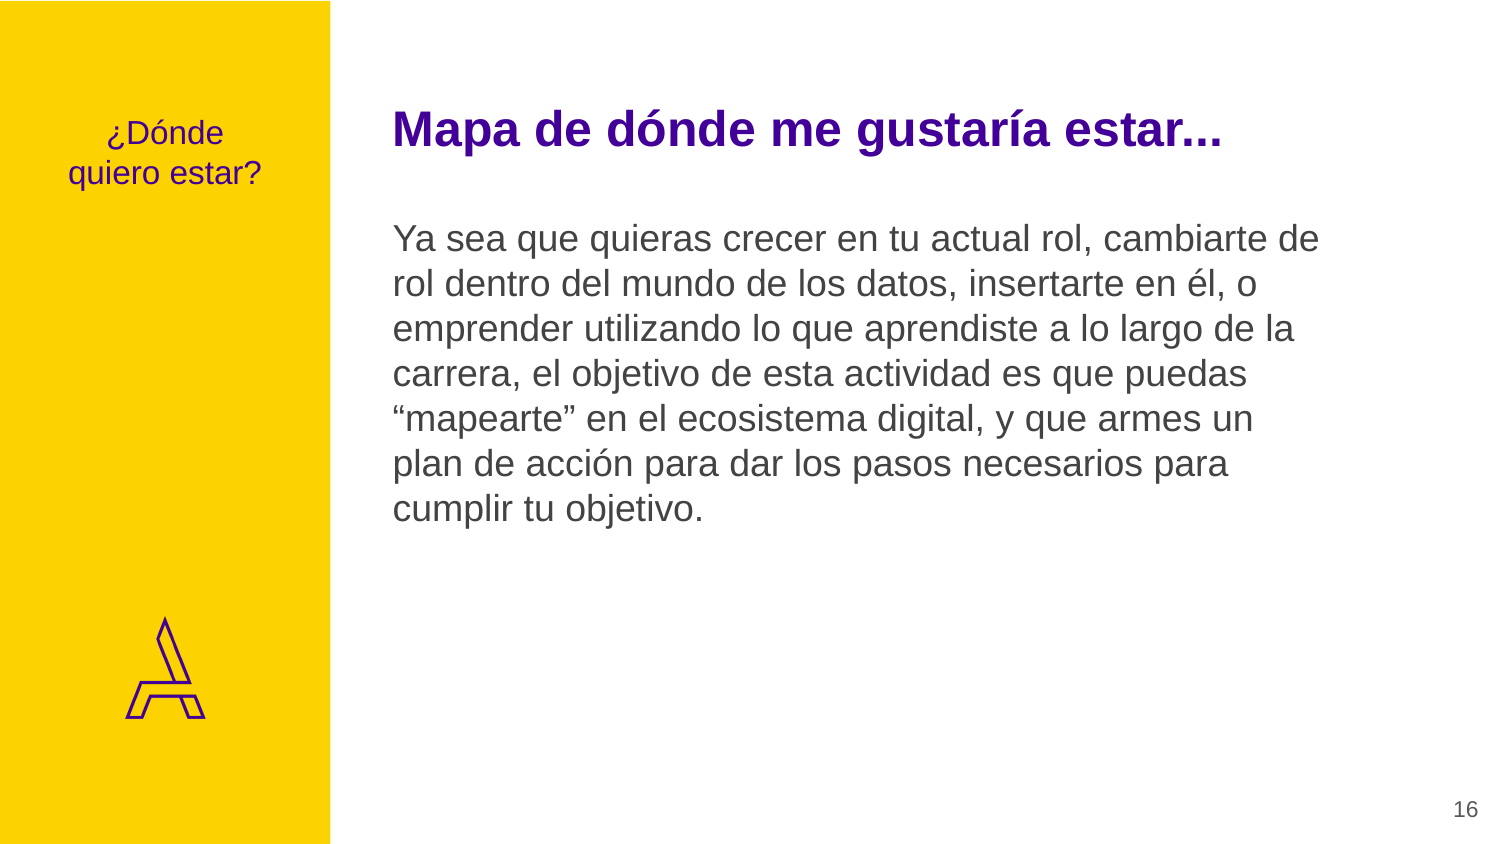

Mapa de dónde me gustaría estar...
# ¿Dónde quiero estar?
Ya sea que quieras crecer en tu actual rol, cambiarte de rol dentro del mundo de los datos, insertarte en él, o emprender utilizando lo que aprendiste a lo largo de la carrera, el objetivo de esta actividad es que puedas “mapearte” en el ecosistema digital, y que armes un plan de acción para dar los pasos necesarios para cumplir tu objetivo.

16